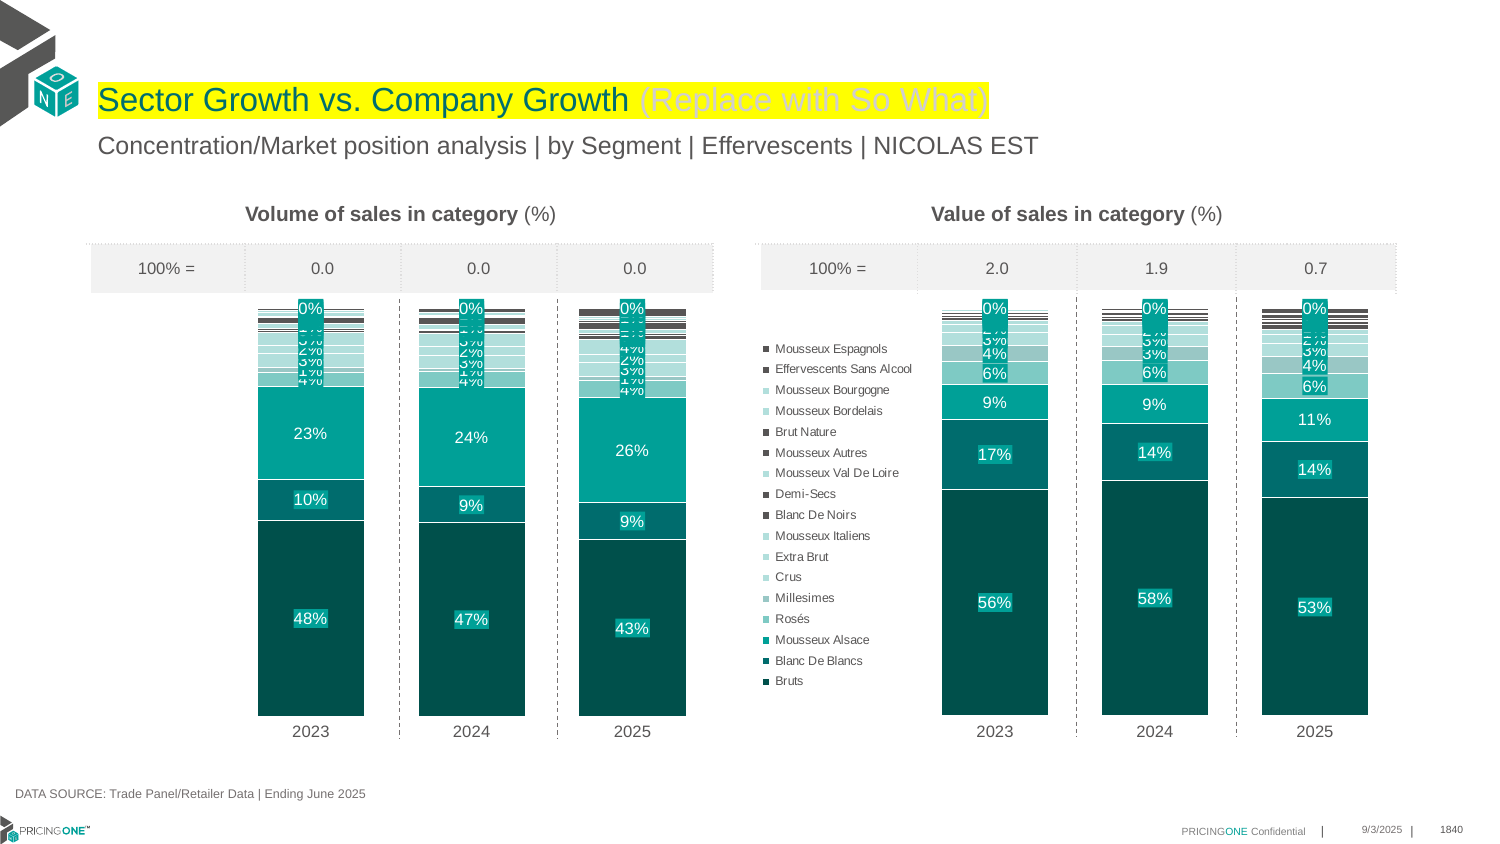

# Sector Growth vs. Company Growth (Replace with So What)
Concentration/Market position analysis | by Segment | Effervescents | NICOLAS EST
| Volume of sales in category (%) |  |  |  |
| --- | --- | --- | --- |
| 100% = | 0.0 | 0.0 | 0.0 |
| Value of sales in category (%) |  |  |  |
| --- | --- | --- | --- |
| 100% = | 2.0 | 1.9 | 0.7 |

### Chart

| Category | Bruts | Blanc De Blancs | Mousseux Alsace | Rosés | Millesimes | Crus | Extra Brut | Mousseux Italiens | Blanc De Noirs | Demi-Secs | Mousseux Val De Loire | Mousseux Autres | Brut Nature | Mousseux Bordelais | Mousseux Bourgogne | Effervescents Sans Alcool | Mousseux Espagnols |
|---|---|---|---|---|---|---|---|---|---|---|---|---|---|---|---|---|---|
| 2023 | 0.48049790829300304 | 0.10081207448117464 | 0.22612993191698794 | 0.035148880321548684 | 0.011873513247477648 | 0.033774915921581494 | 0.020999097695020917 | 0.030124682142564186 | 0.0053523090804691986 | 0.0044089902387006805 | 0.013185956853416454 | 0.015523747026494955 | 0.0025018456238208512 | 0.008941022065458125 | 0.0060700516774669835 | 0.004614059552128619 | 4.101386268558773e-05 |
| 2024 | 0.4748926116838488 | 0.08773625429553264 | 0.2431701030927835 | 0.037736254295532644 | 0.009901202749140893 | 0.02998281786941581 | 0.022358247422680413 | 0.03217353951890034 | 0.00663659793814433 | 0.0037585910652920963 | 0.011189862542955327 | 0.01713917525773196 | 0.0022766323024054984 | 0.0036082474226804126 | 0.006550687285223368 | 0.010867697594501718 | 2.147766323024055e-05 |
| 2025 | 0.43410497364198947 | 0.08927343570937428 | 0.2590534036213614 | 0.039995415998166396 | 0.010715104286041714 | 0.032947513179005274 | 0.020226908090763236 | 0.035927114370845746 | 0.010256704102681641 | 0.00481320192528077 | 0.011402704561081825 | 0.015413706165482466 | 0.005672702269080908 | 0.004526701810680724 | 0.006016502406600963 | 0.019596607838643136 | 5.730002292000917e-05 |

### Chart

| Category | Bruts | Blanc De Blancs | Mousseux Alsace | Rosés | Millesimes | Crus | Extra Brut | Mousseux Italiens | Blanc De Noirs | Demi-Secs | Mousseux Val De Loire | Mousseux Autres | Brut Nature | Mousseux Bordelais | Mousseux Bourgogne | Effervescents Sans Alcool | Mousseux Espagnols |
|---|---|---|---|---|---|---|---|---|---|---|---|---|---|---|---|---|---|
| 2023 | 0.5562842659159251 | 0.169576485944952 | 0.08575282943707291 | 0.05746839265722213 | 0.03911889844424422 | 0.031525884394659906 | 0.02046045841201849 | 0.009806297925096037 | 0.006042821281300632 | 0.00487806574088883 | 0.004431038028150825 | 0.004156861031004848 | 0.0031853208019875846 | 0.002733326114663602 | 0.0024611359073520166 | 0.002110964199040579 | 6.953764420368967e-06 |
| 2024 | 0.5779576825939224 | 0.1390111209938916 | 0.09456830920562766 | 0.060400289084356046 | 0.03384756792414193 | 0.029031926938983297 | 0.022871428846846256 | 0.009278002962749906 | 0.007840918150256128 | 0.004242995514190301 | 0.003981423151655175 | 0.005136614242771459 | 0.0030226718626818047 | 0.0011291380669593985 | 0.0026058234761716435 | 0.00507043956141297 | 3.6474233819639083e-06 |
| 2025 | 0.5343931157458544 | 0.13938882030623959 | 0.10516391253185484 | 0.060920162576975 | 0.040283282437788316 | 0.03279405713295649 | 0.02347836758856186 | 0.01067146023289224 | 0.012776586605447627 | 0.006168106902302211 | 0.004617417105234661 | 0.004943726131433233 | 0.007844411236003724 | 0.0014337383319255842 | 0.002649456031302565 | 0.012458940650741053 | 1.443845248666248e-05 |
DATA SOURCE: Trade Panel/Retailer Data | Ending June 2025

9/3/2025
1840